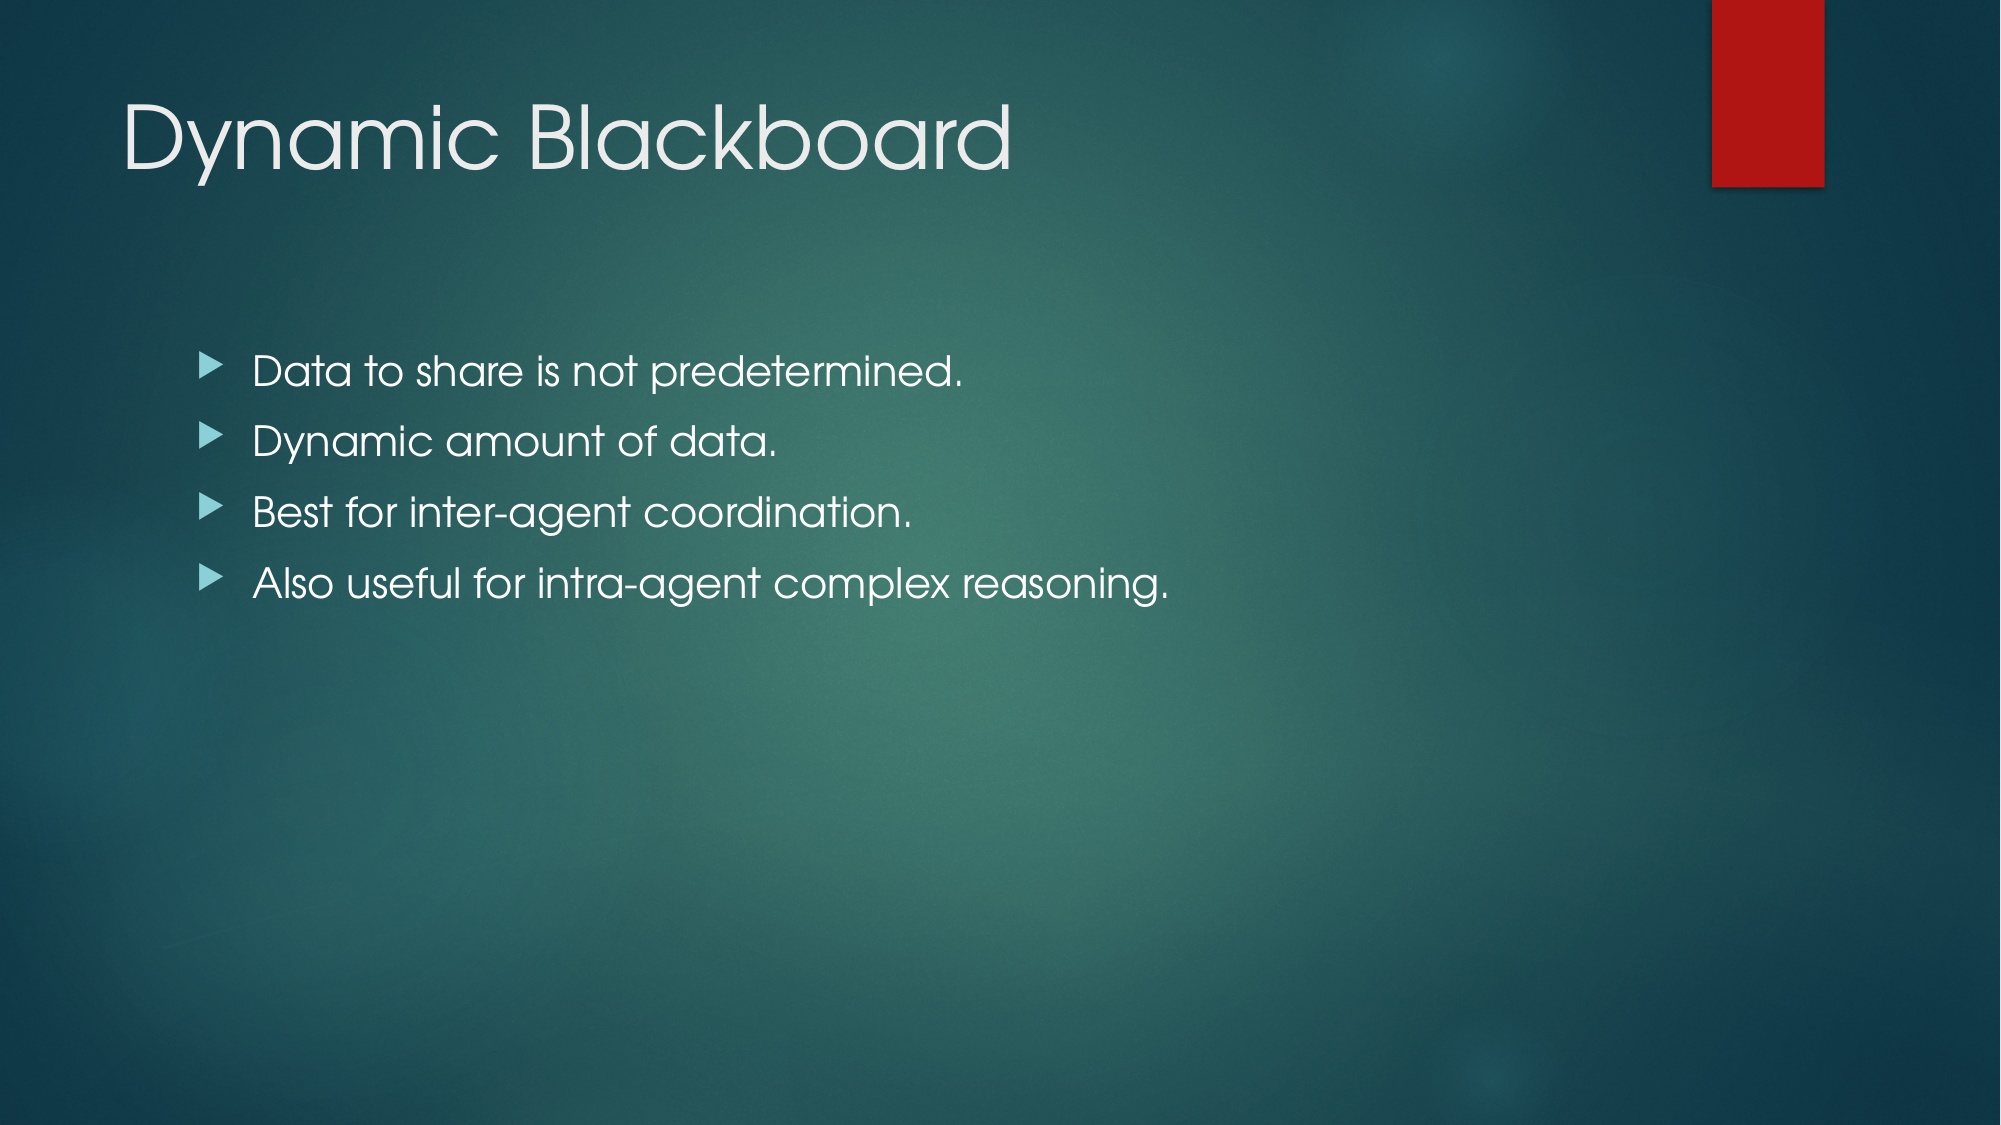

# Dynamic Blackboard
Data to share is not predetermined.
Dynamic amount of data.
Best for inter-agent coordination.
Also useful for intra-agent complex reasoning.